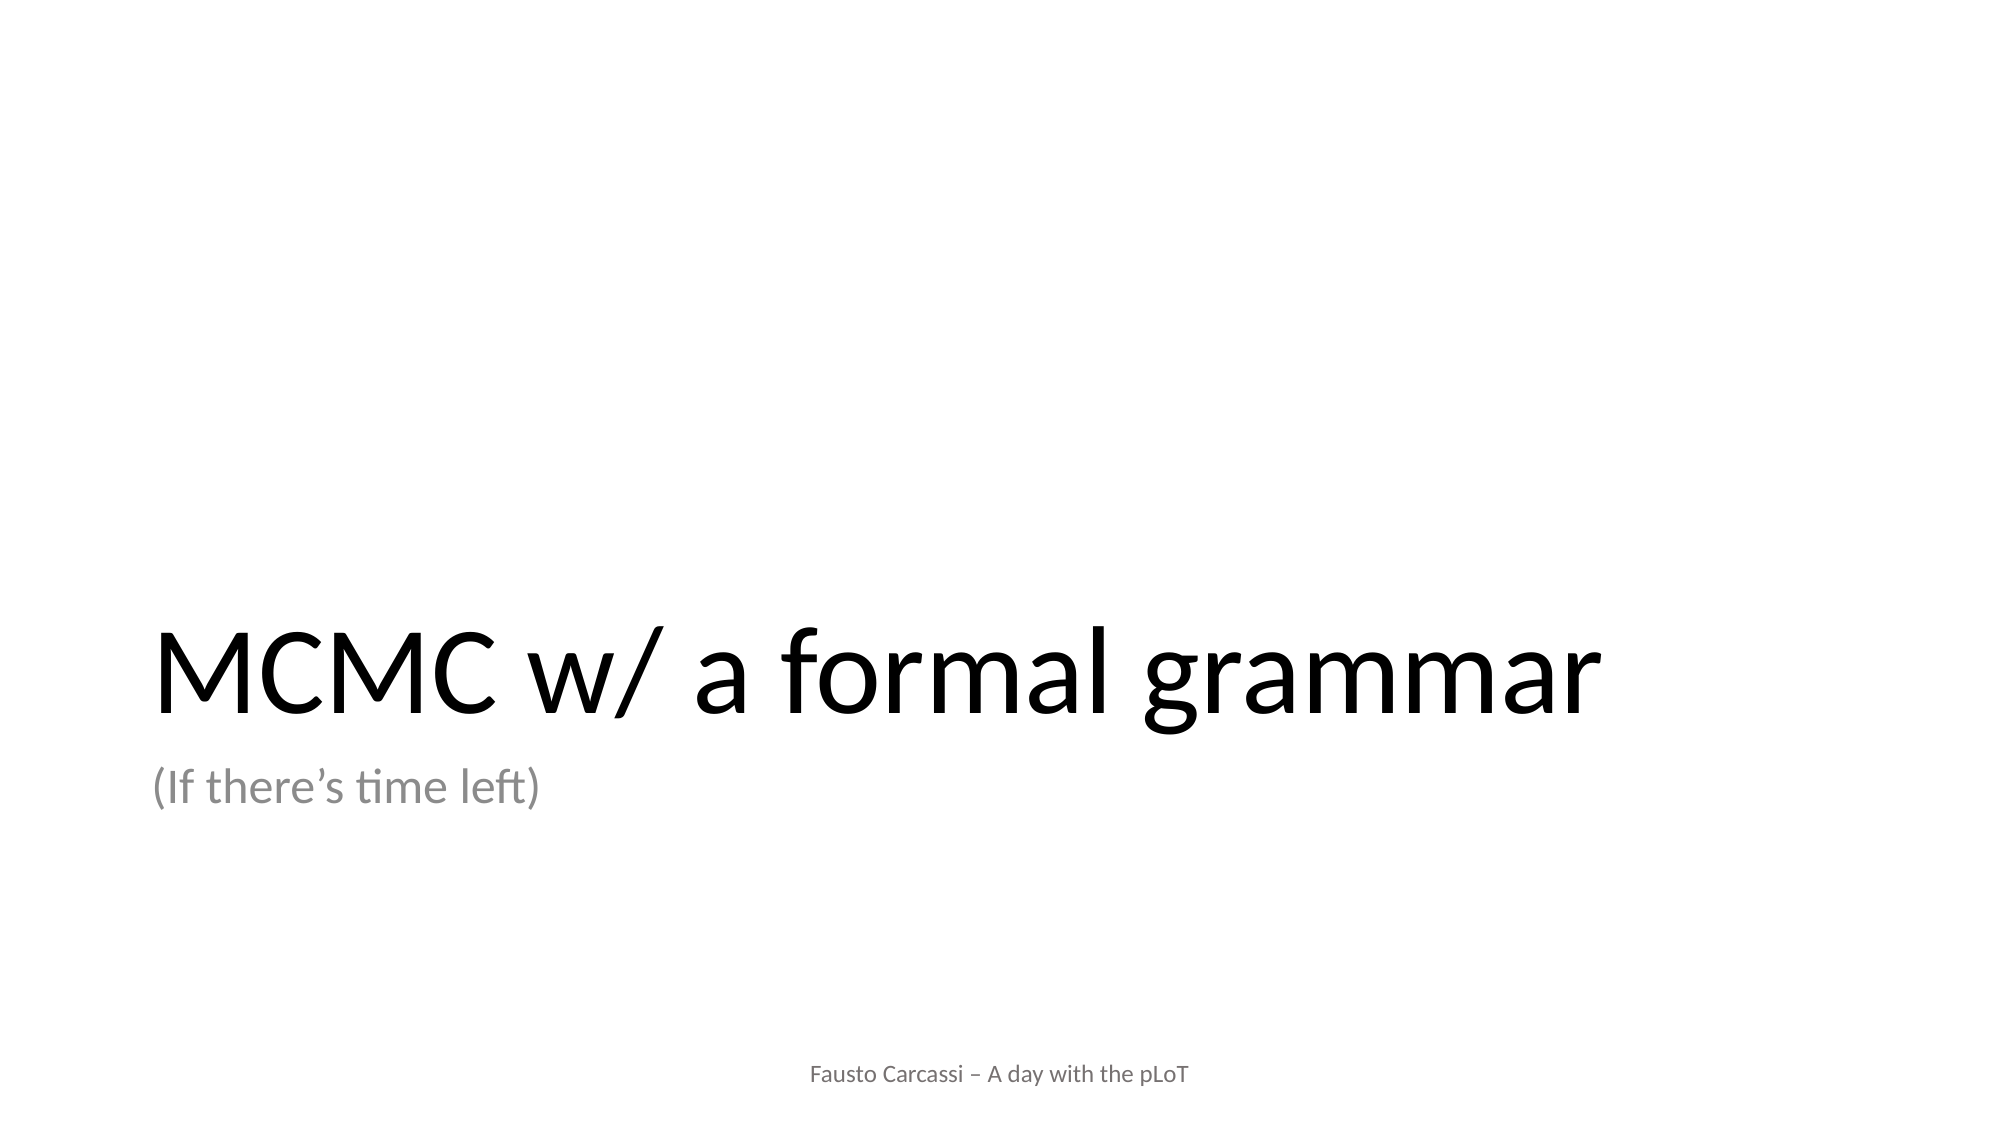

# MCMC w/ a formal grammar
(If there’s time left)

Fausto Carcassi – A day with the pLoT